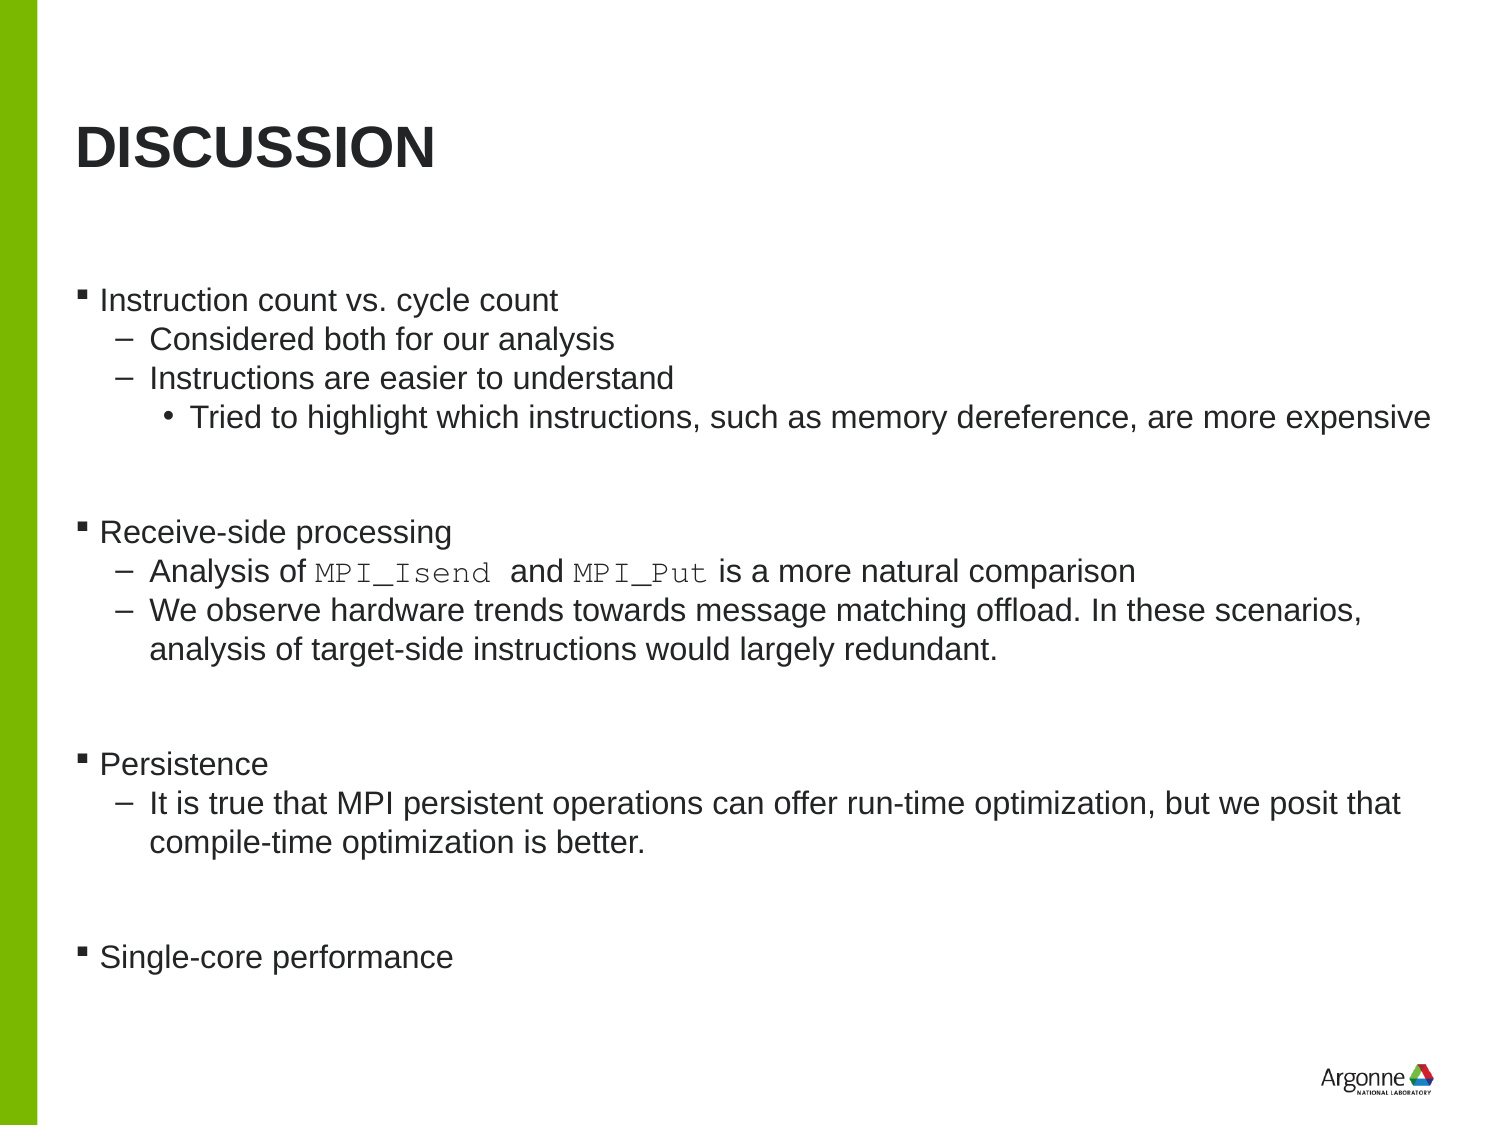

# Discussion
Instruction count vs. cycle count
Considered both for our analysis
Instructions are easier to understand
Tried to highlight which instructions, such as memory dereference, are more expensive

Receive-side processing
Analysis of MPI_Isend and MPI_Put is a more natural comparison
We observe hardware trends towards message matching offload. In these scenarios, analysis of target-side instructions would largely redundant.

Persistence
It is true that MPI persistent operations can offer run-time optimization, but we posit that compile-time optimization is better.

Single-core performance